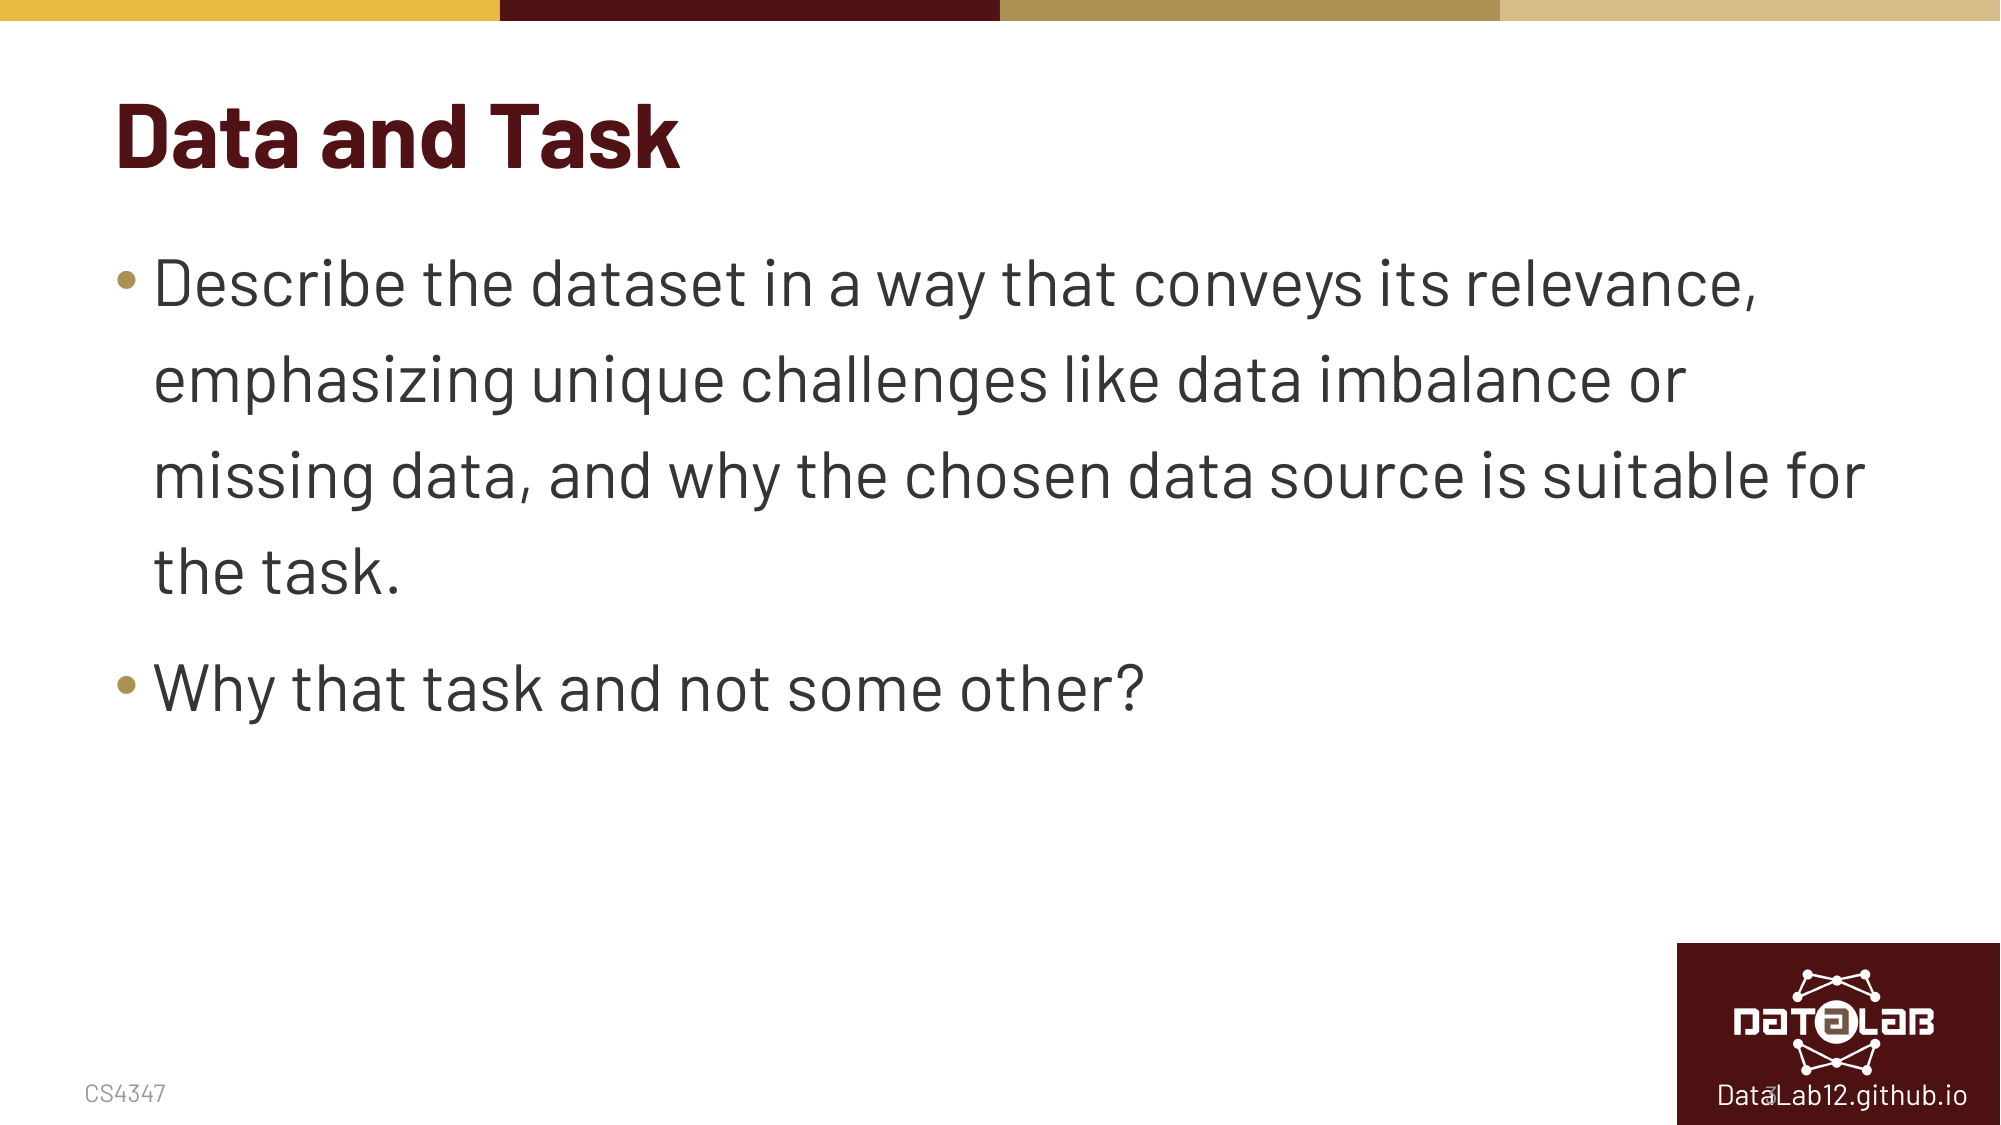

# Data and Task
Describe the dataset in a way that conveys its relevance, emphasizing unique challenges like data imbalance or missing data, and why the chosen data source is suitable for the task.
Why that task and not some other?
3
CS4347